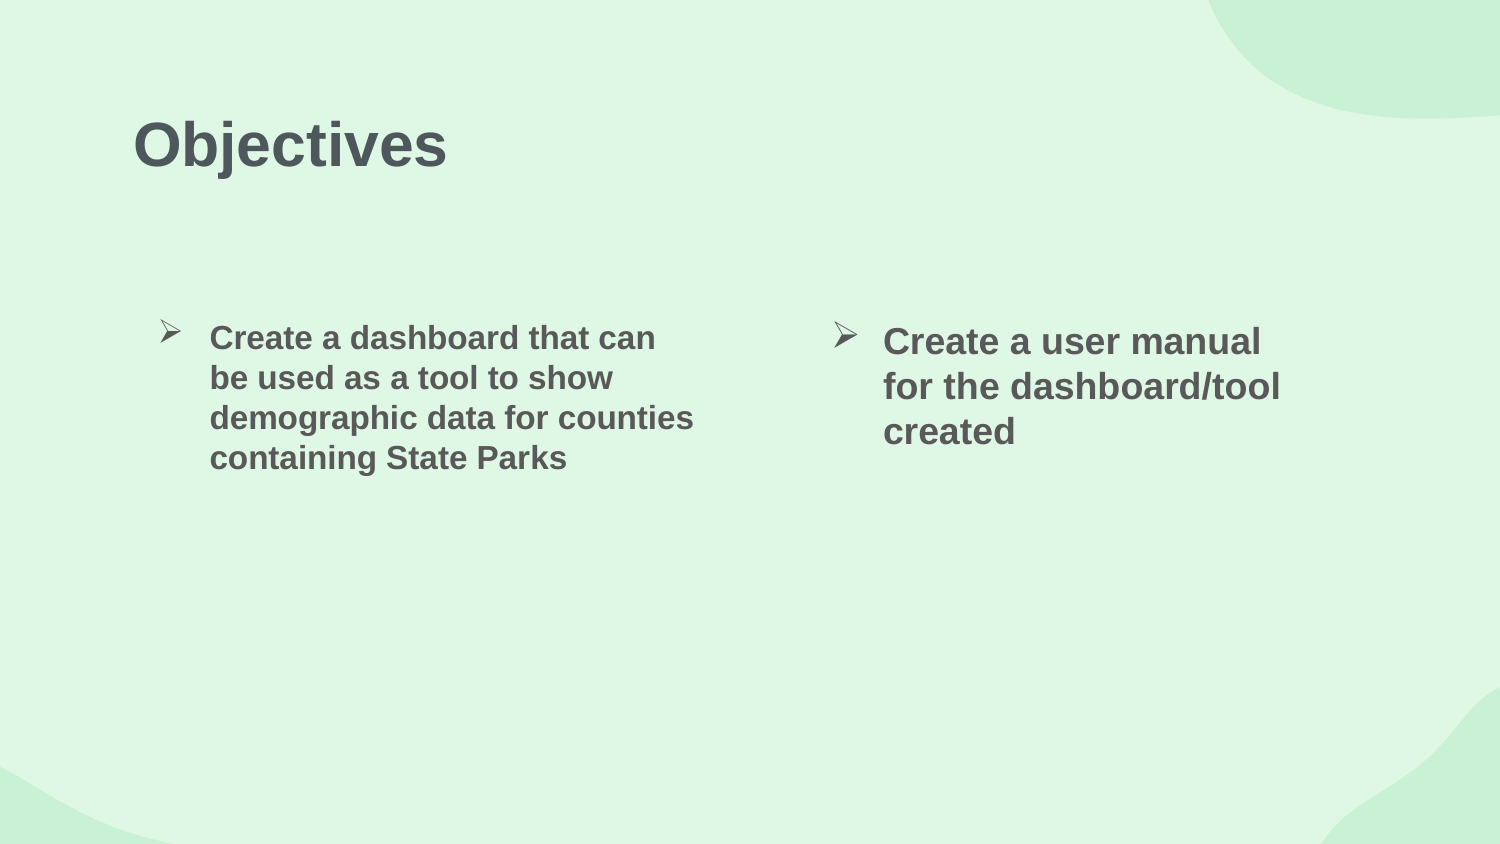

# Objectives
Create a dashboard that can be used as a tool to show demographic data for counties containing State Parks

Create a user manual for the dashboard/tool created